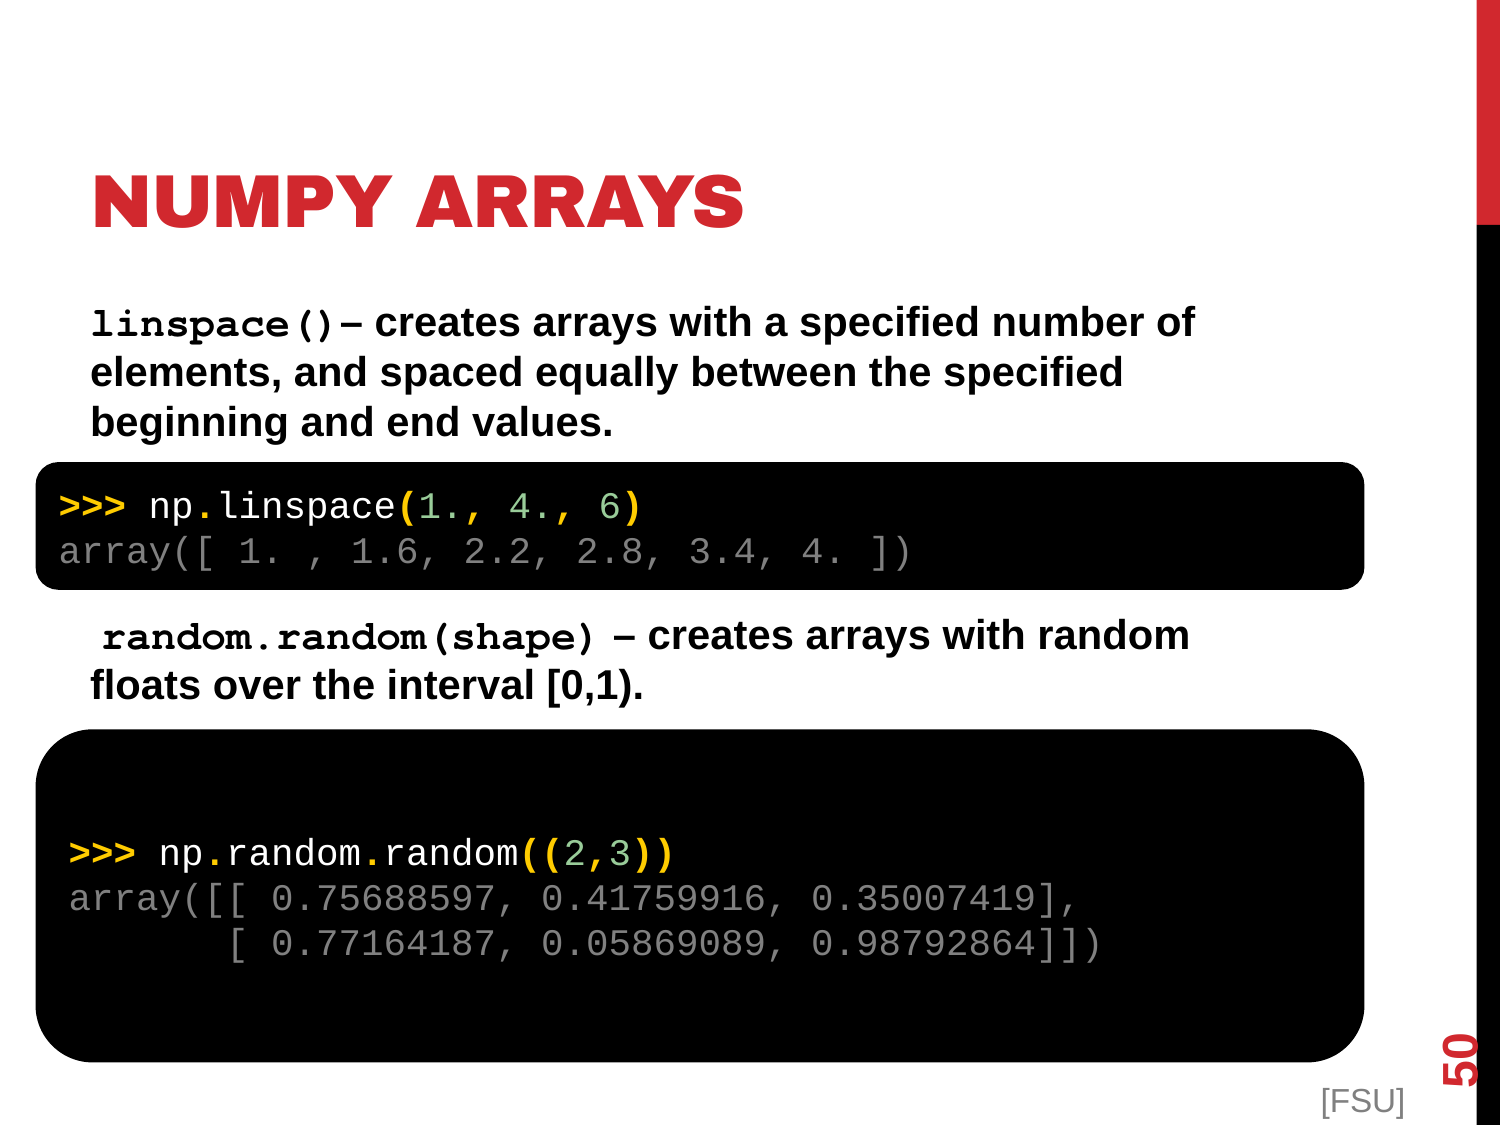

# Numpy arrays
linspace()– creates arrays with a specified number of elements, and spaced equally between the specified beginning and end values.

 random.random(shape) – creates arrays with random floats over the interval [0,1).
>>> np.linspace(1., 4., 6)
array([ 1. , 1.6, 2.2, 2.8, 3.4, 4. ])
>>> np.random.random((2,3))
array([[ 0.75688597, 0.41759916, 0.35007419],
       [ 0.77164187, 0.05869089, 0.98792864]])
50
[FSU]